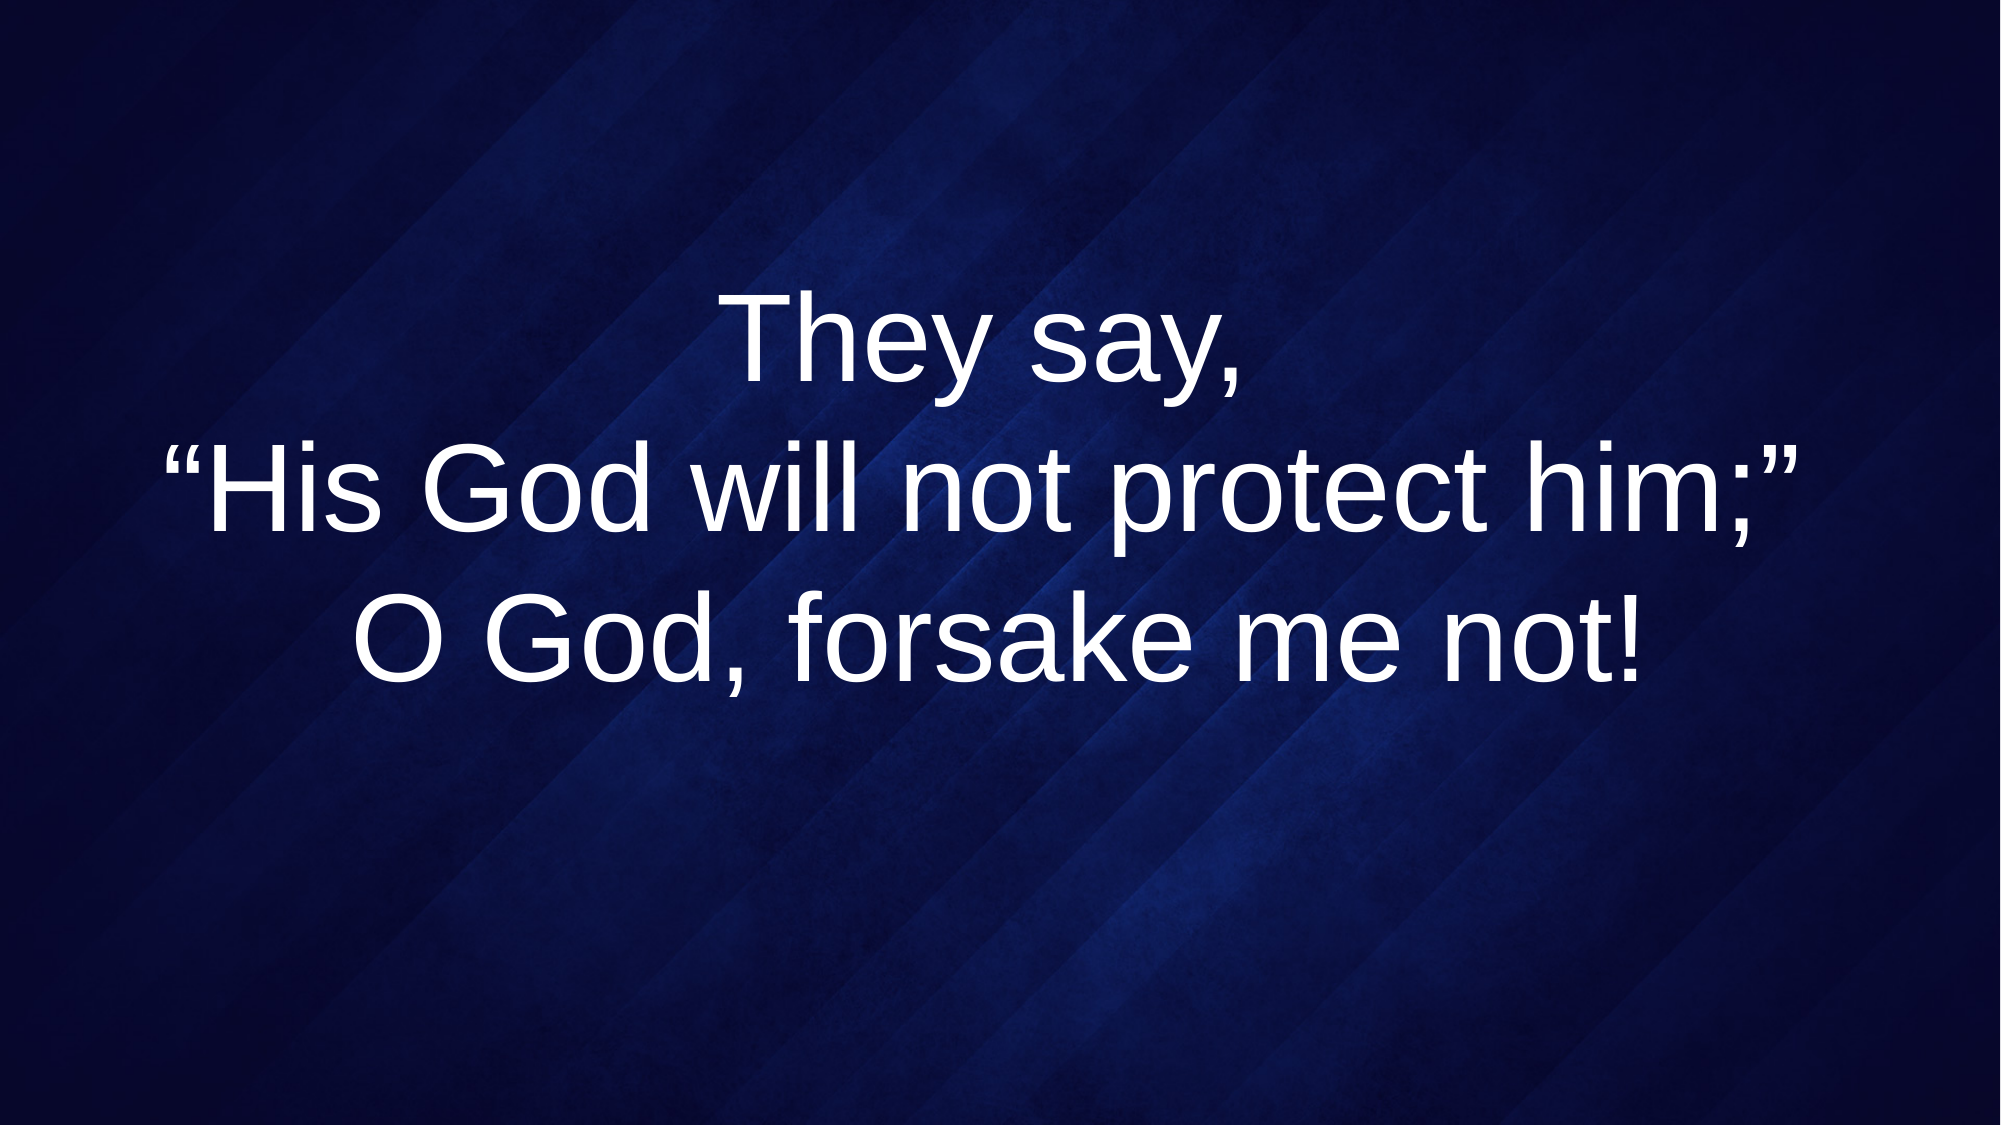

# They say, “His God will not protect him;” O God, forsake me not!